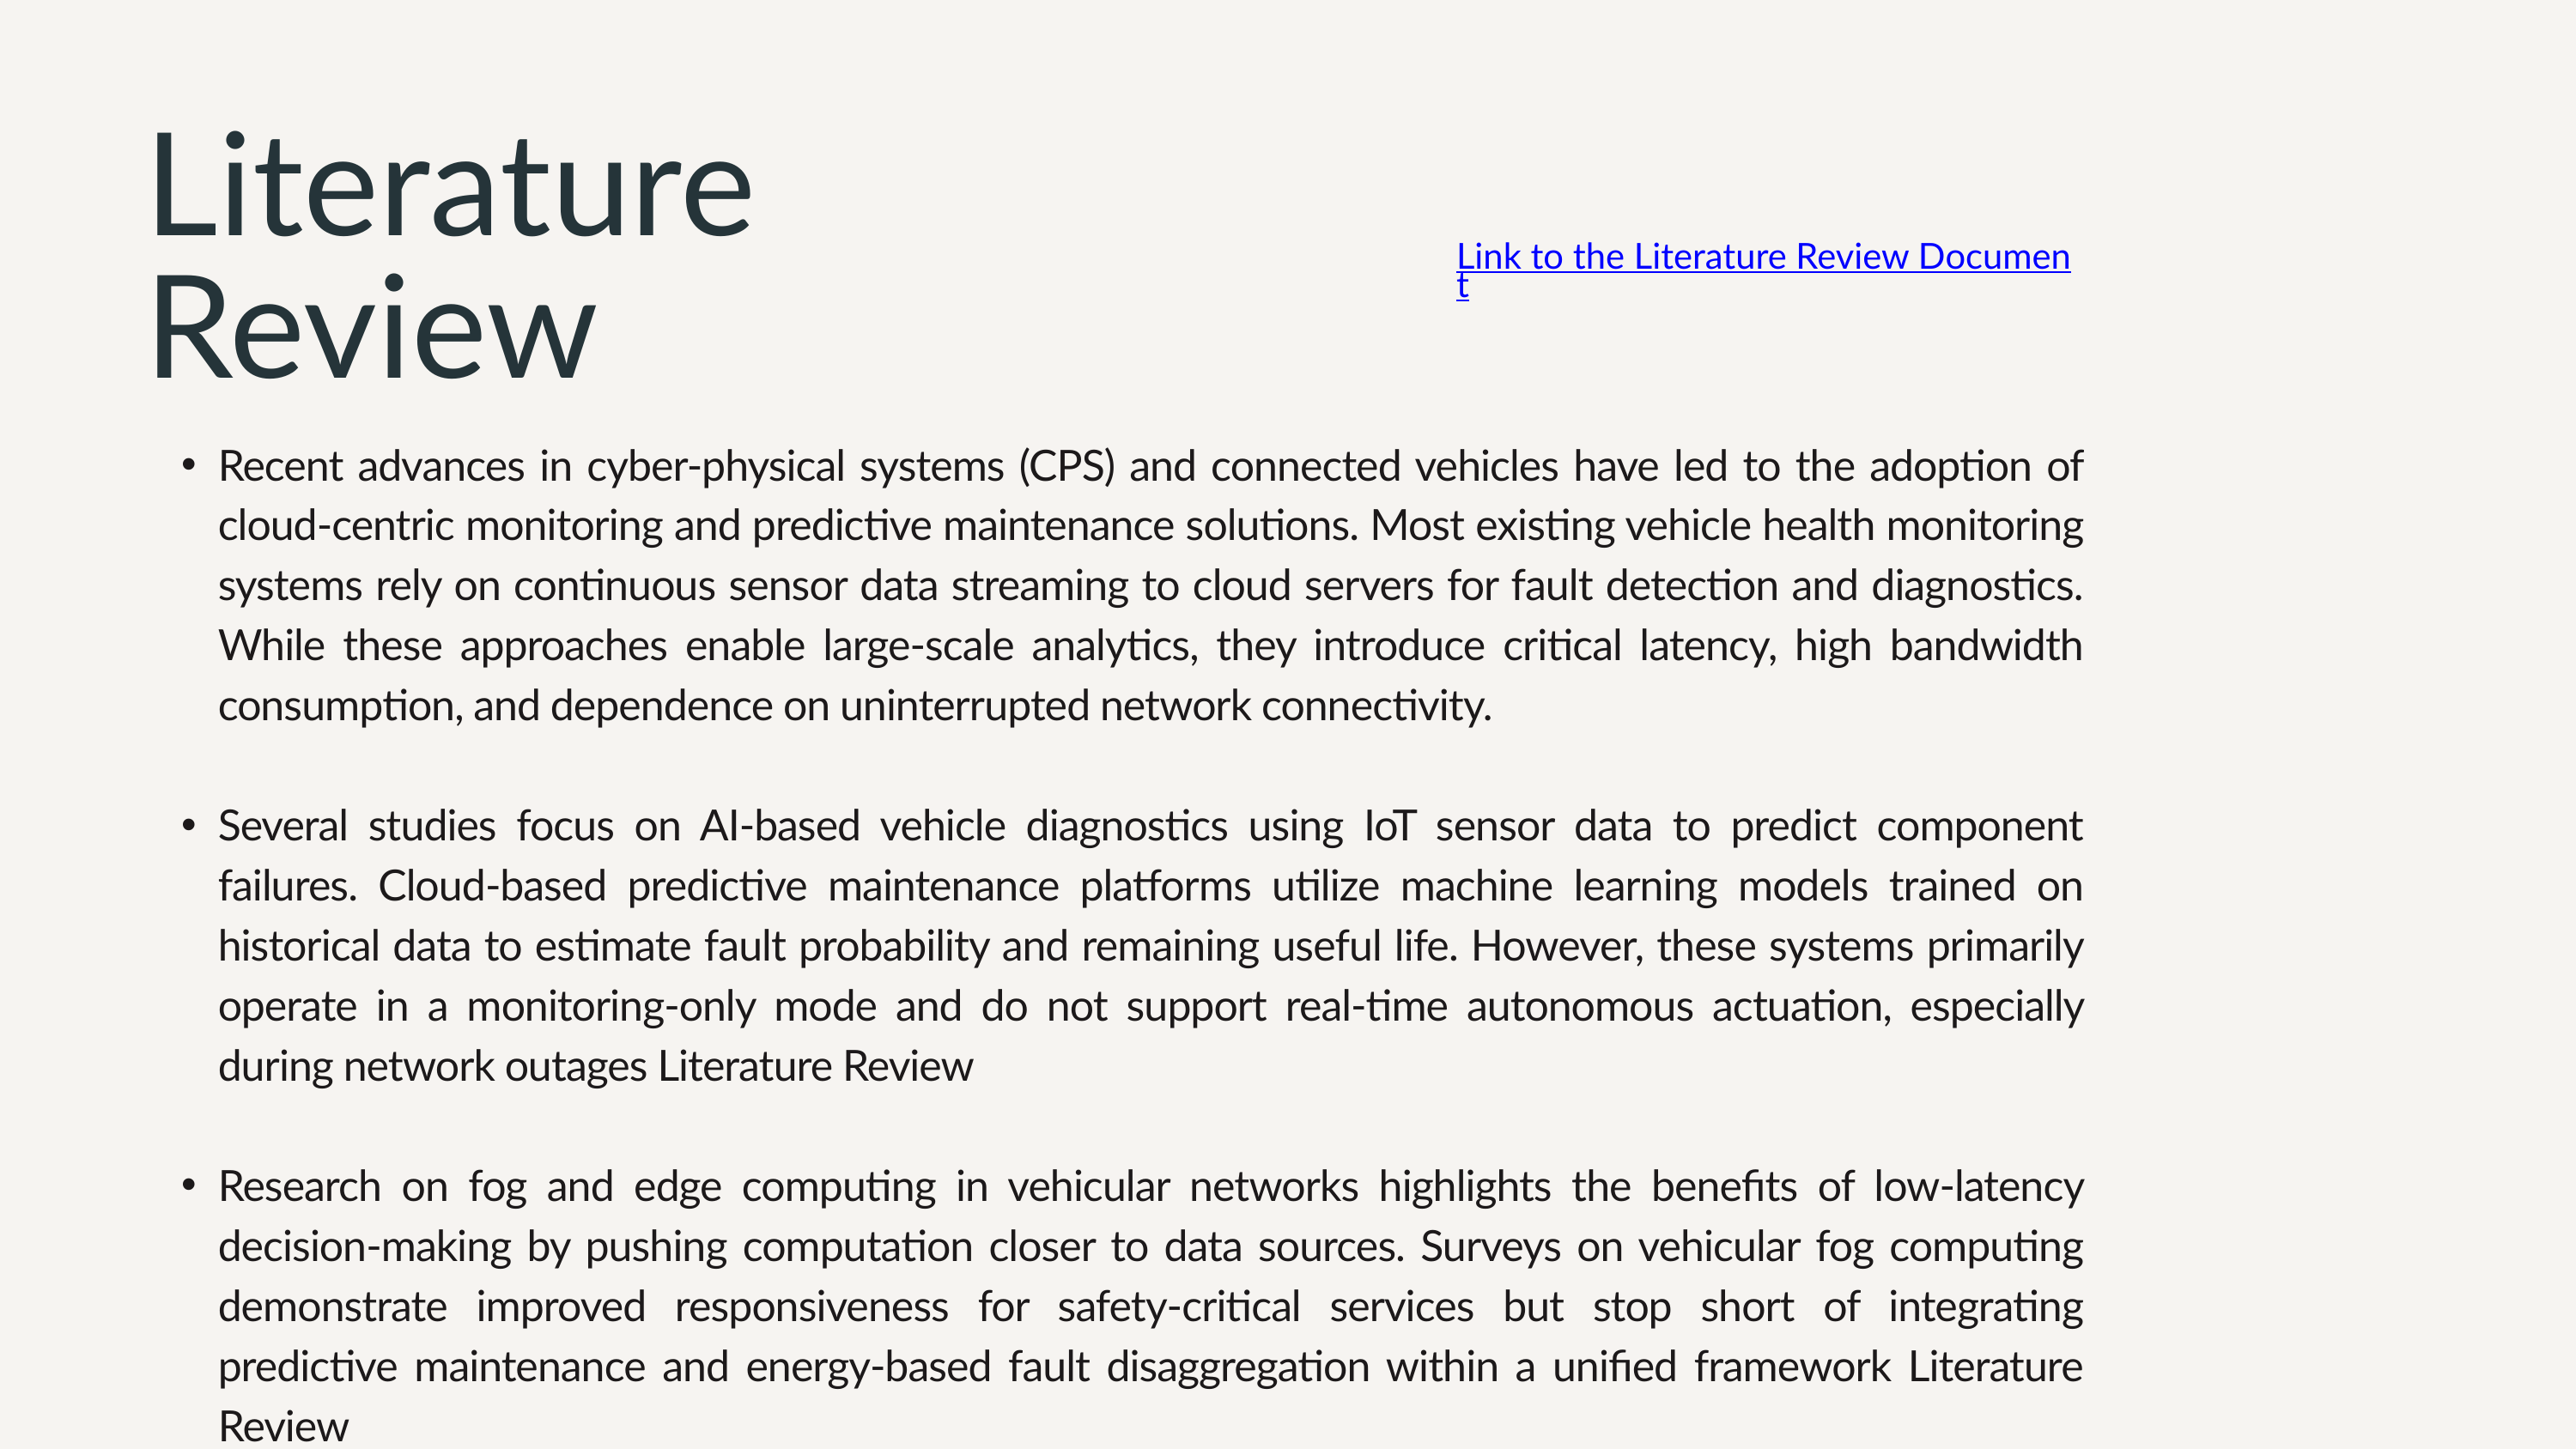

Literature
Review
Link to the Literature Review Document
Recent advances in cyber-physical systems (CPS) and connected vehicles have led to the adoption of cloud-centric monitoring and predictive maintenance solutions. Most existing vehicle health monitoring systems rely on continuous sensor data streaming to cloud servers for fault detection and diagnostics. While these approaches enable large-scale analytics, they introduce critical latency, high bandwidth consumption, and dependence on uninterrupted network connectivity.

Several studies focus on AI-based vehicle diagnostics using IoT sensor data to predict component failures. Cloud-based predictive maintenance platforms utilize machine learning models trained on historical data to estimate fault probability and remaining useful life. However, these systems primarily operate in a monitoring-only mode and do not support real-time autonomous actuation, especially during network outages Literature Review

Research on fog and edge computing in vehicular networks highlights the benefits of low-latency decision-making by pushing computation closer to data sources. Surveys on vehicular fog computing demonstrate improved responsiveness for safety-critical services but stop short of integrating predictive maintenance and energy-based fault disaggregation within a unified framework Literature Review